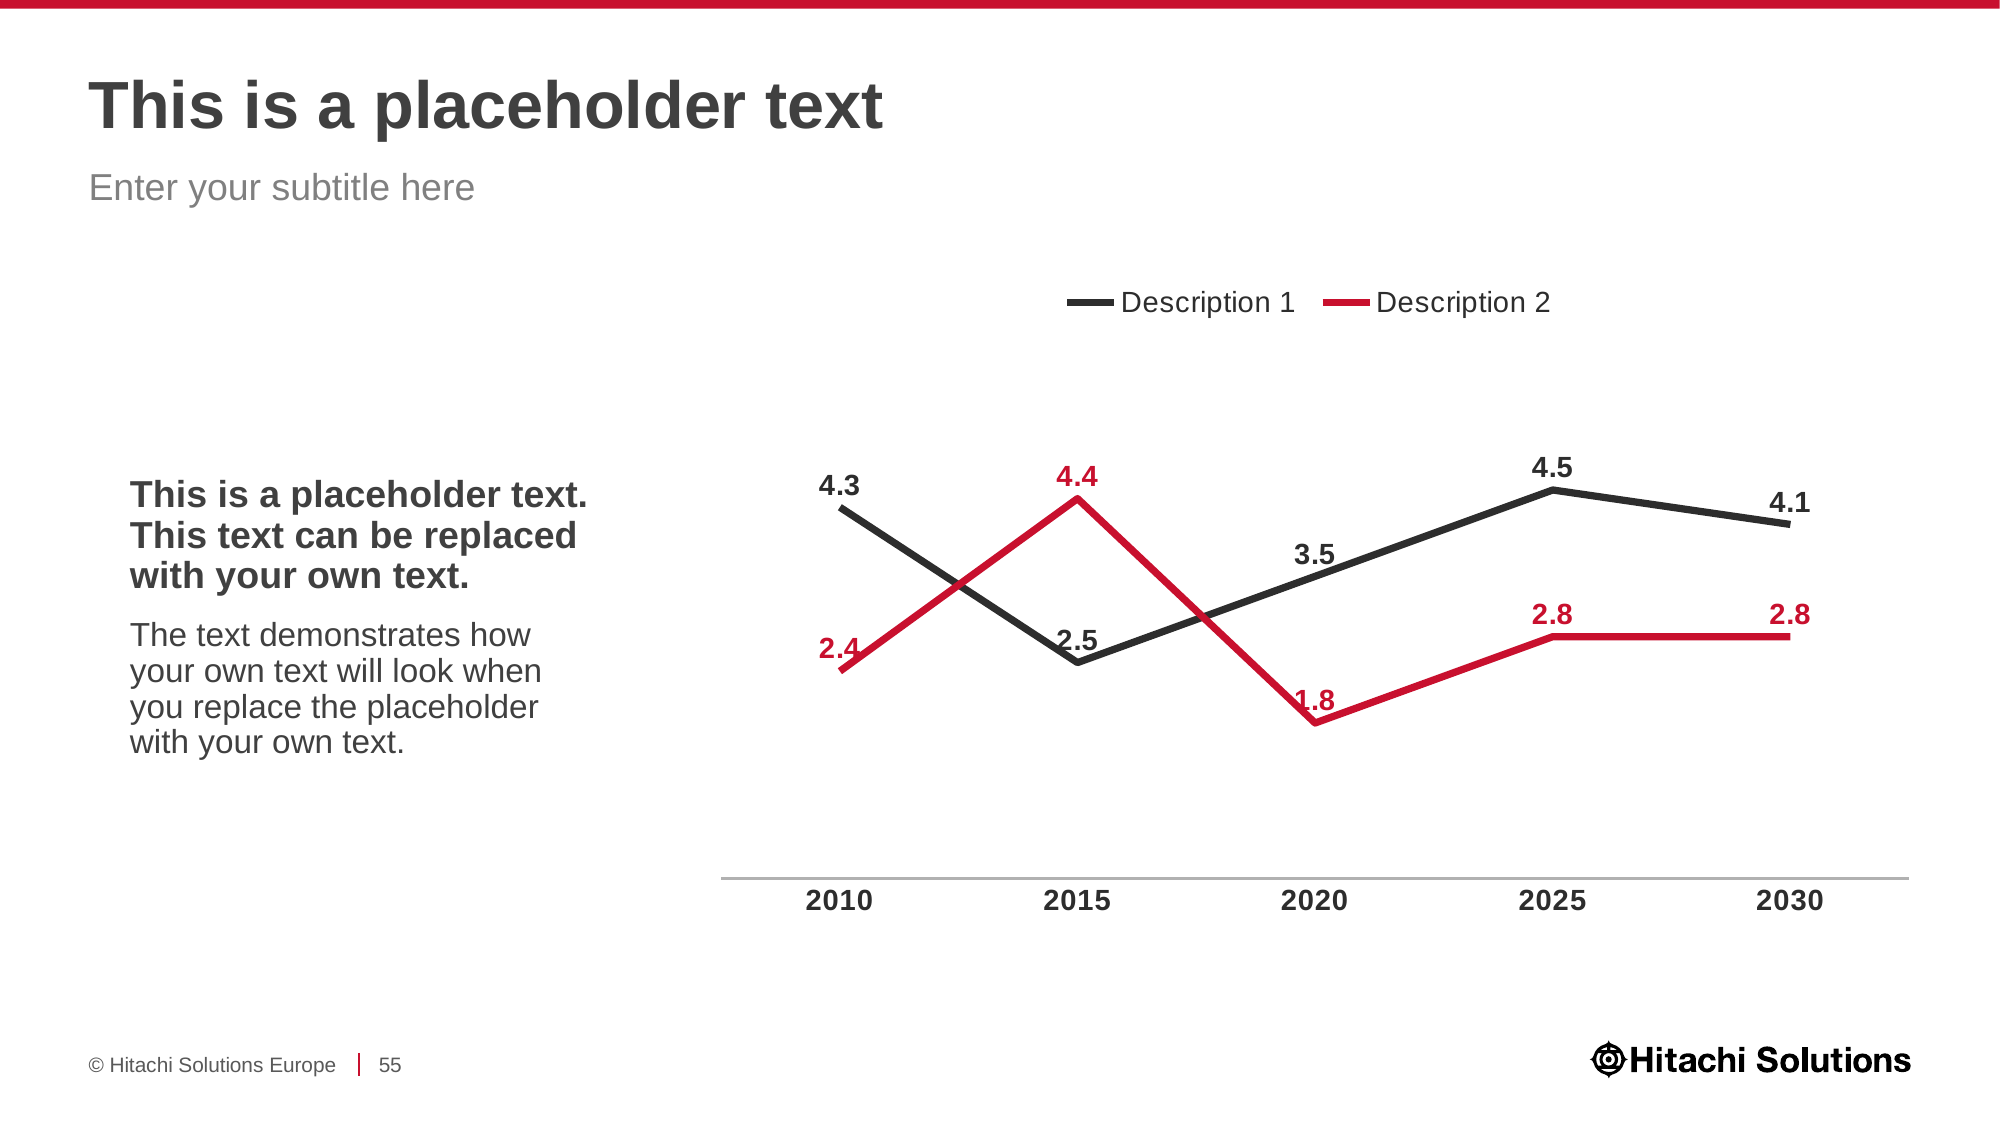

# This is a placeholder text
Enter your subtitle here

### Chart

| Category | Description 1 | Description 2 |
|---|---|---|
| 2010 | 4.3 | 2.4 |
| 2015 | 2.5 | 4.4 |
| 2020 | 3.5 | 1.8 |
| 2025 | 4.5 | 2.8 |
| 2030 | 4.1 | 2.8 |
This is a placeholder text. This text can be replaced with your own text.
The text demonstrates how
your own text will look when
you replace the placeholder
with your own text.

© Hitachi Solutions Europe
55